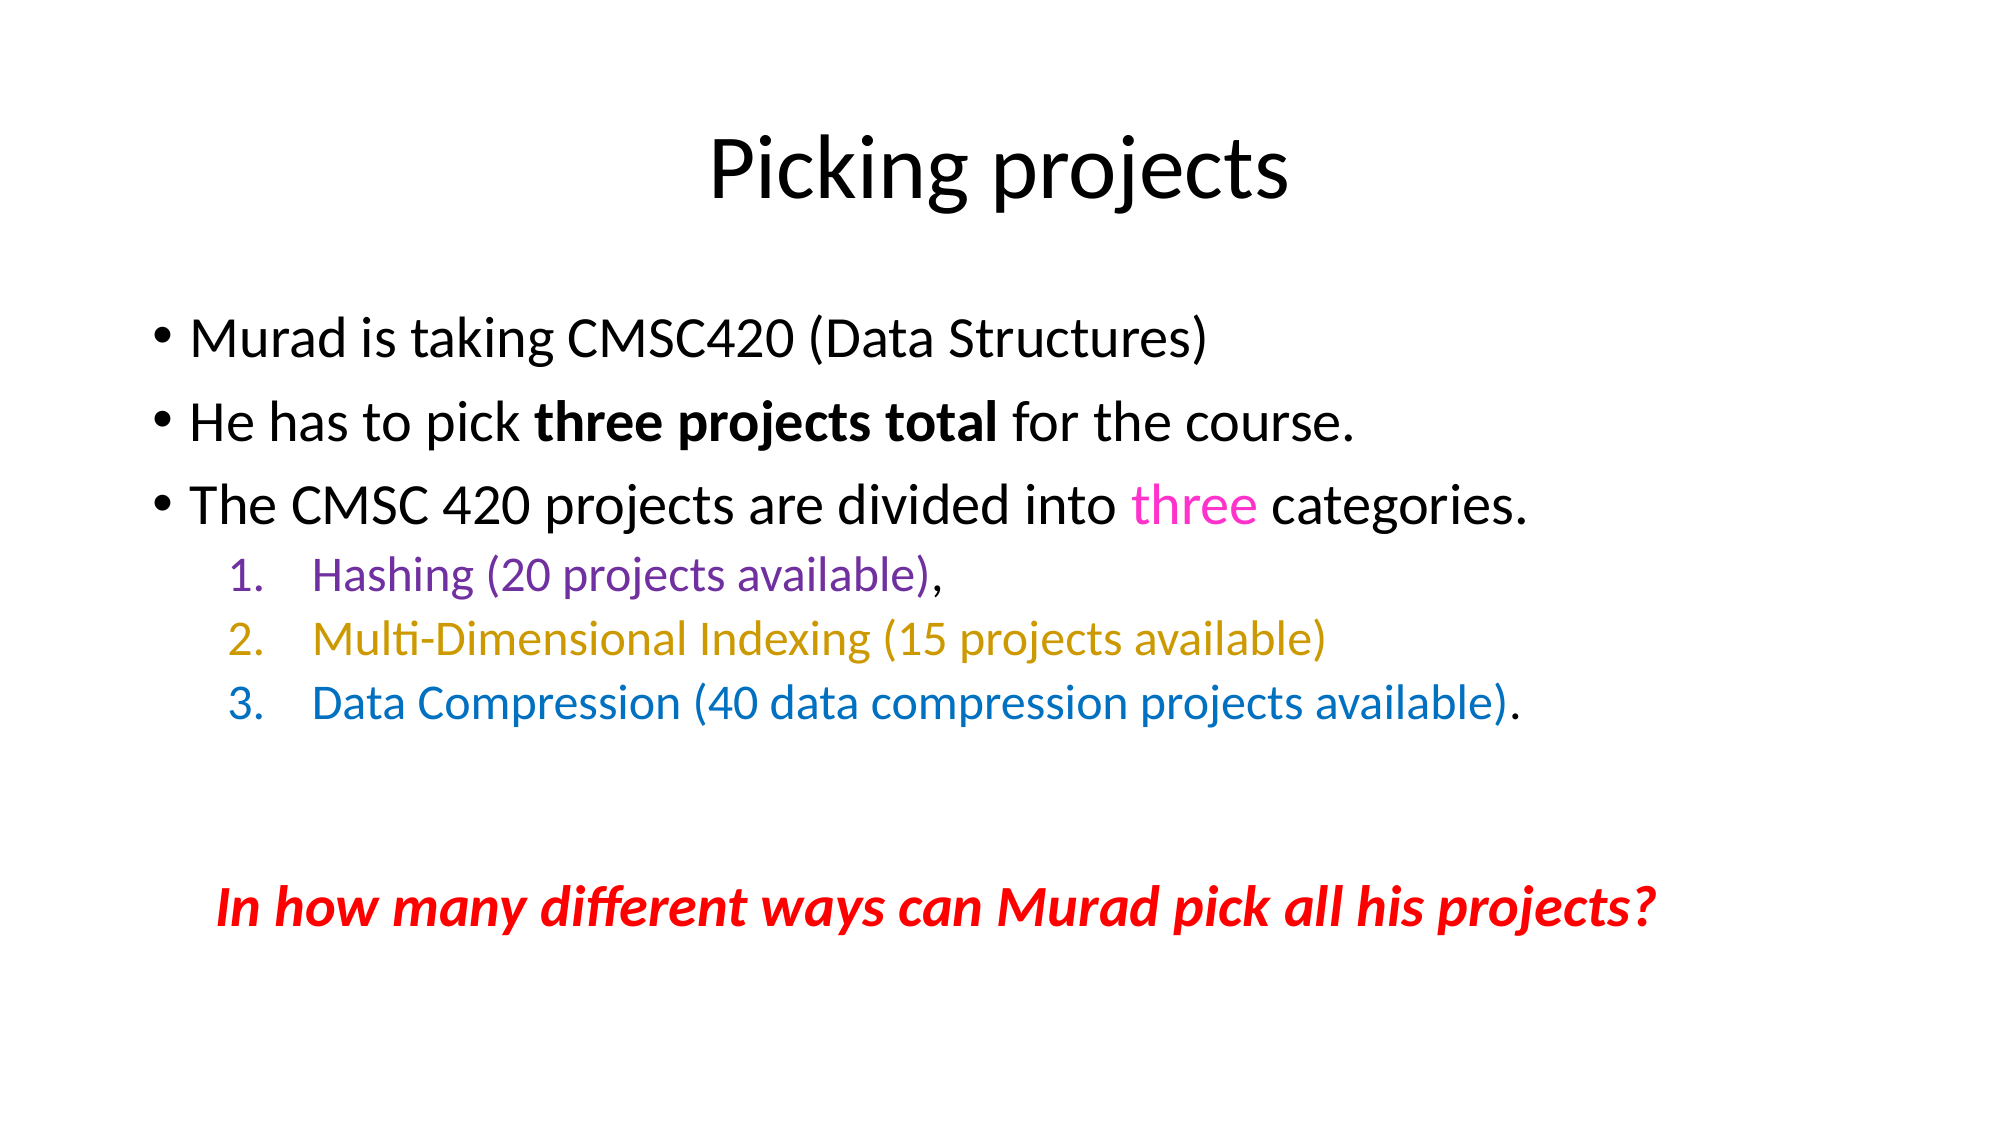

# Picking projects
Murad is taking CMSC420 (Data Structures)
He has to pick three projects total for the course.
The CMSC 420 projects are divided into three categories.
Hashing (20 projects available),
Multi-Dimensional Indexing (15 projects available)
Data Compression (40 data compression projects available).

In how many different ways can Murad pick all his projects?